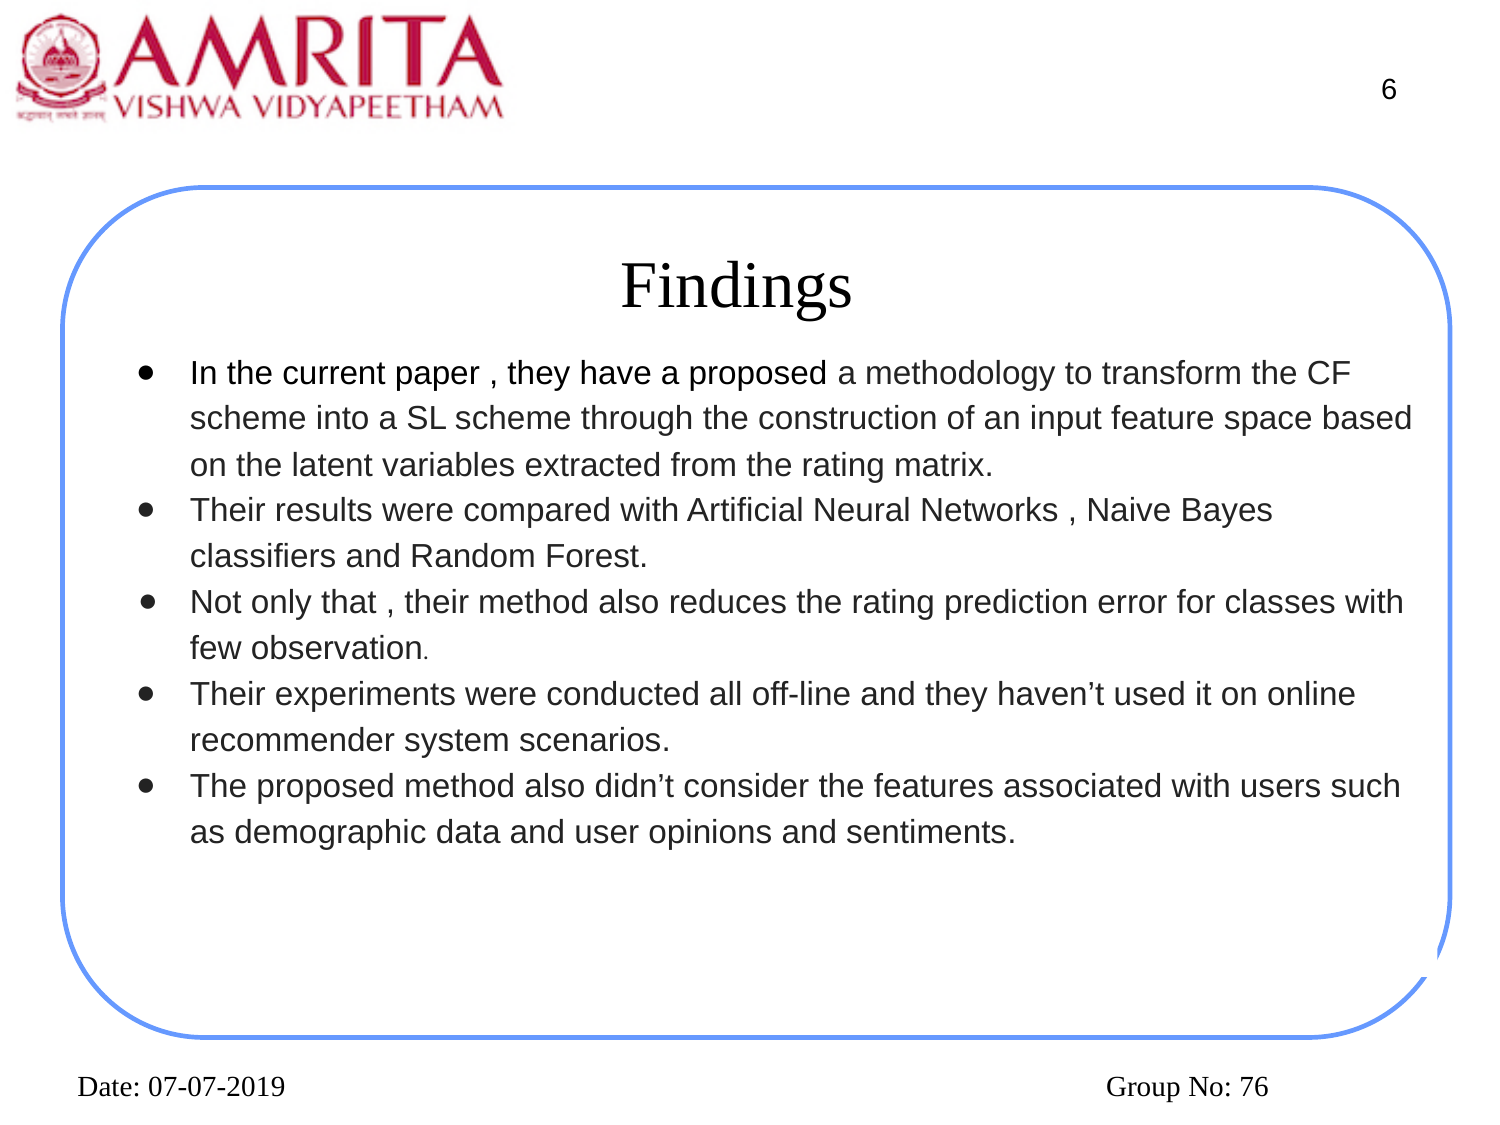

6
Findings
In the current paper , they have a proposed a methodology to transform the CF scheme into a SL scheme through the construction of an input feature space based on the latent variables extracted from the rating matrix.
Their results were compared with Artificial Neural Networks , Naive Bayes classifiers and Random Forest.
Not only that , their method also reduces the rating prediction error for classes with few observation.
Their experiments were conducted all off-line and they haven’t used it on online recommender system scenarios.
The proposed method also didn’t consider the features associated with users such as demographic data and user opinions and sentiments.

Date: 07-07-2019

Group No: 76